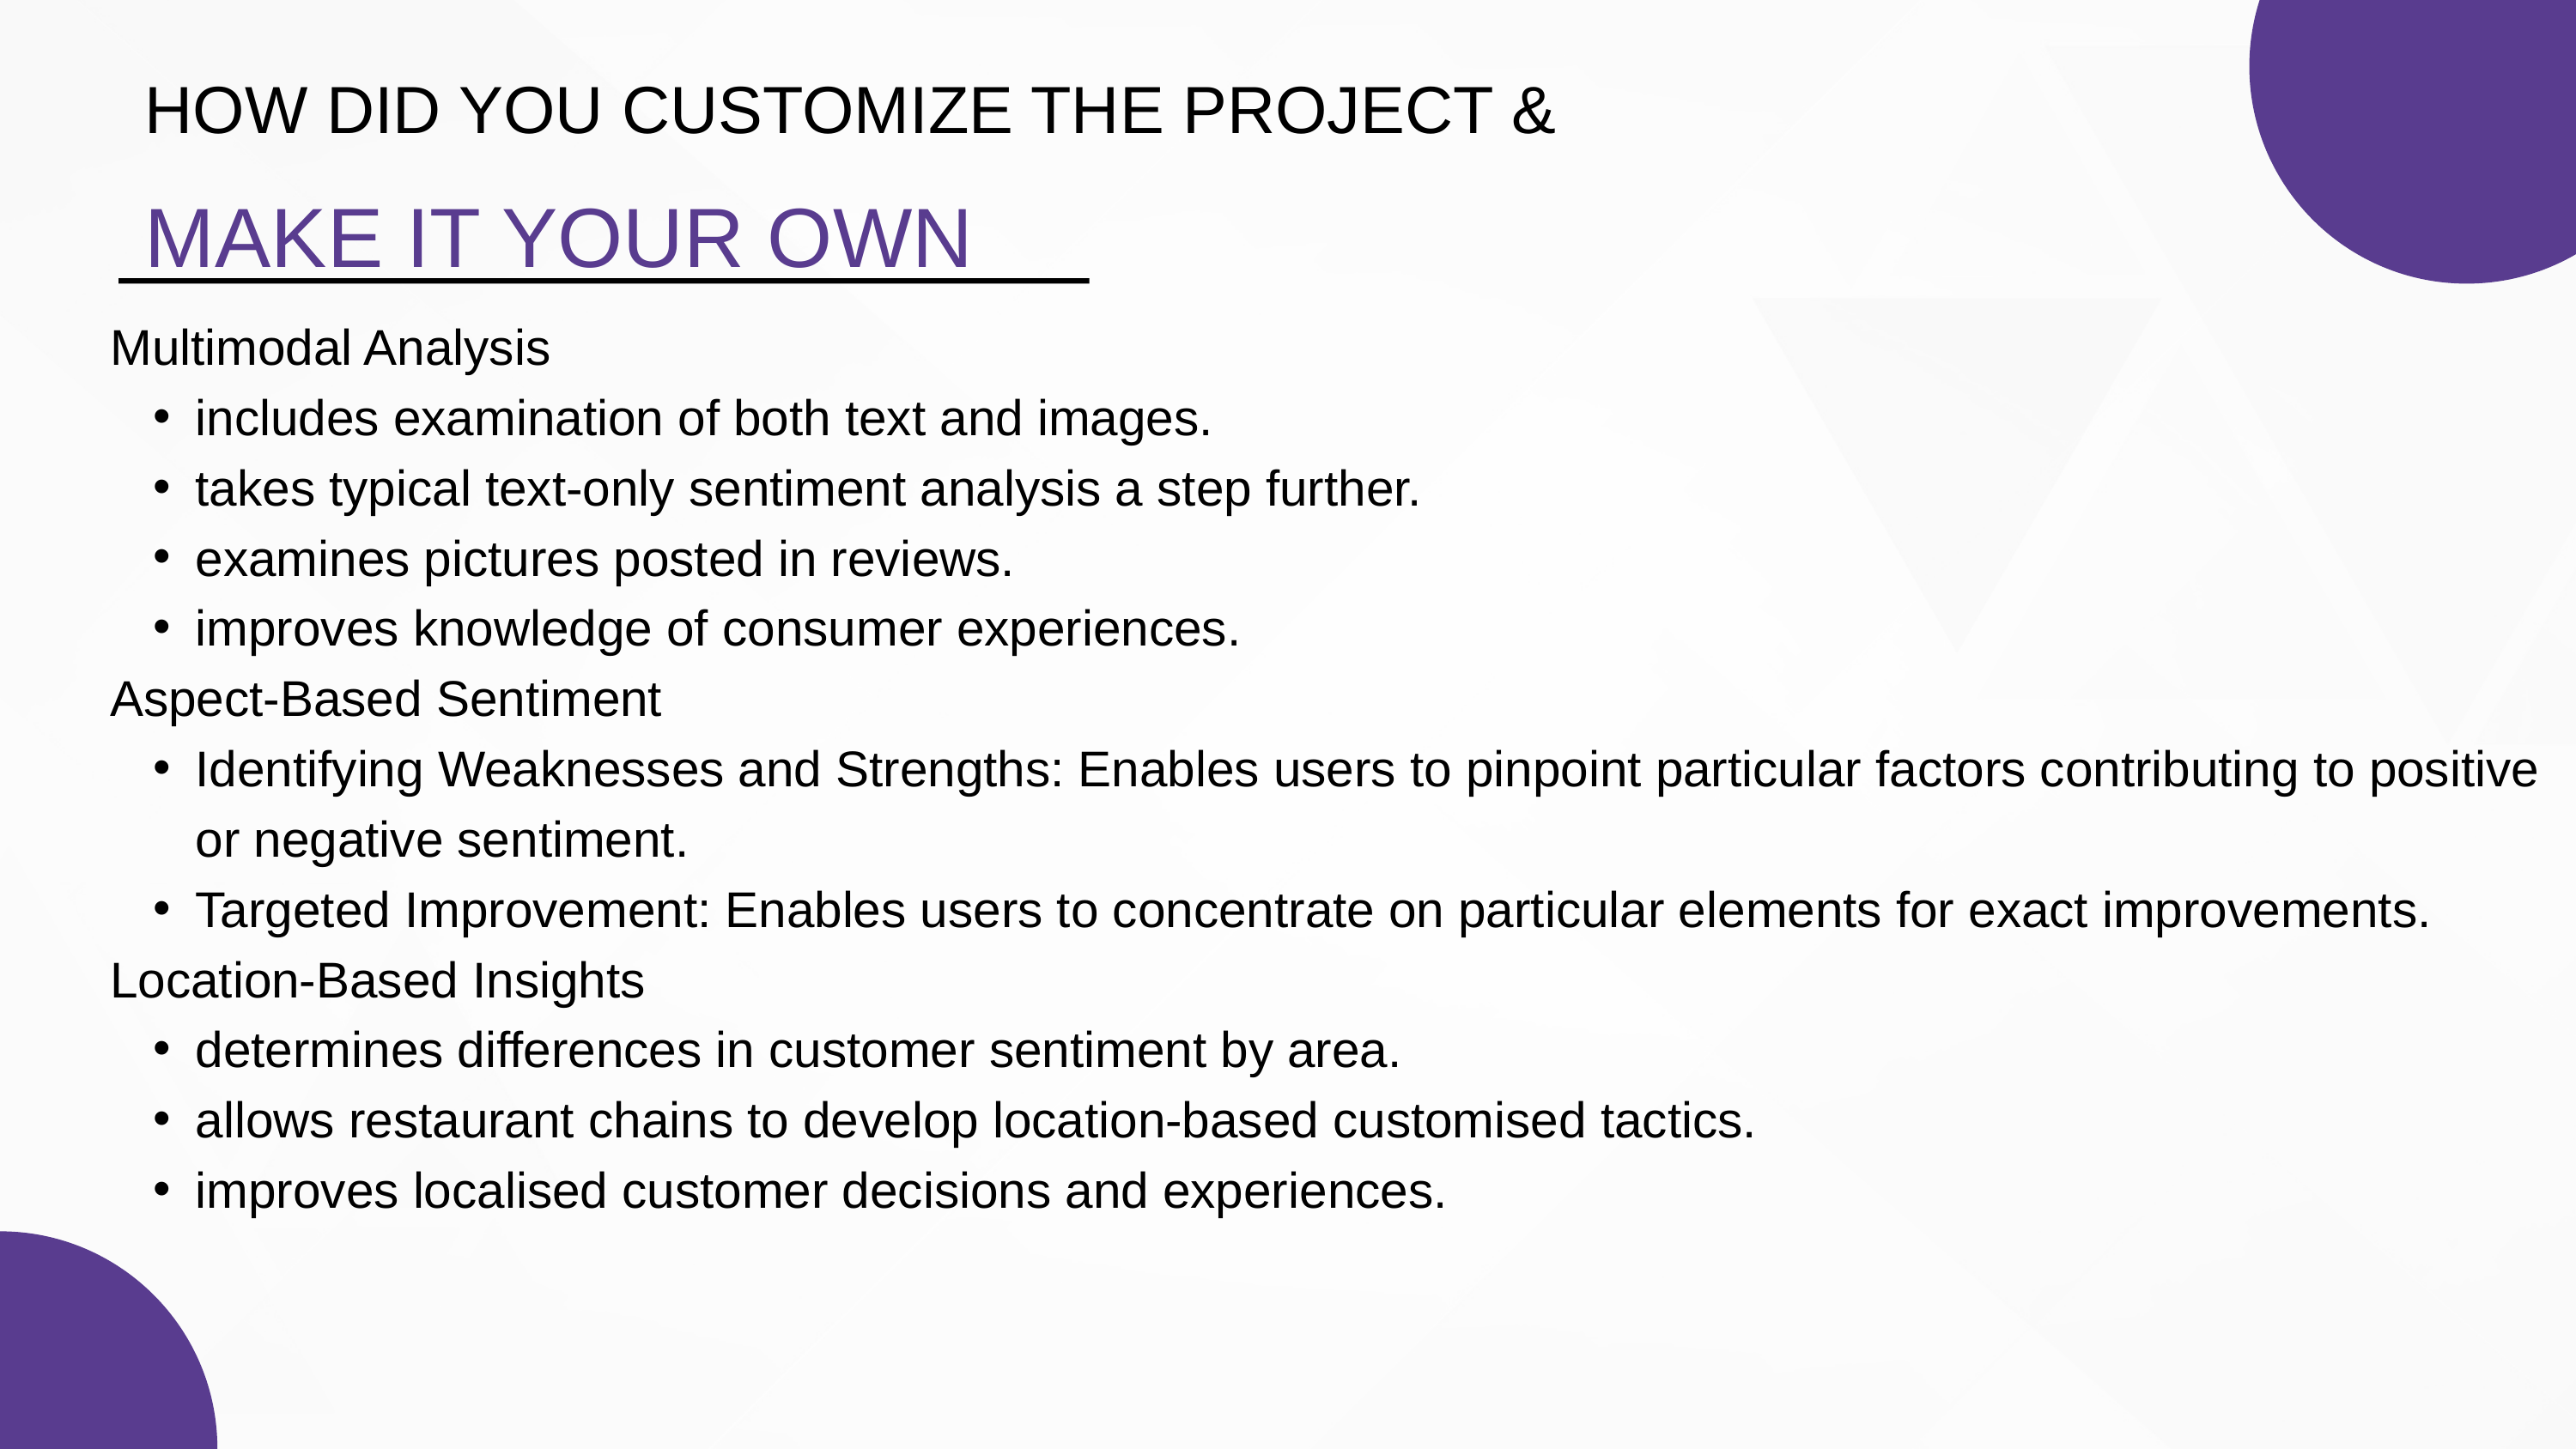

HOW DID YOU CUSTOMIZE THE PROJECT &
MAKE IT YOUR OWN

Multimodal Analysis
includes examination of both text and images.
takes typical text-only sentiment analysis a step further.
examines pictures posted in reviews.
improves knowledge of consumer experiences.
Aspect-Based Sentiment
Identifying Weaknesses and Strengths: Enables users to pinpoint particular factors contributing to positive or negative sentiment.
Targeted Improvement: Enables users to concentrate on particular elements for exact improvements.
Location-Based Insights
determines differences in customer sentiment by area.
allows restaurant chains to develop location-based customised tactics.
improves localised customer decisions and experiences.